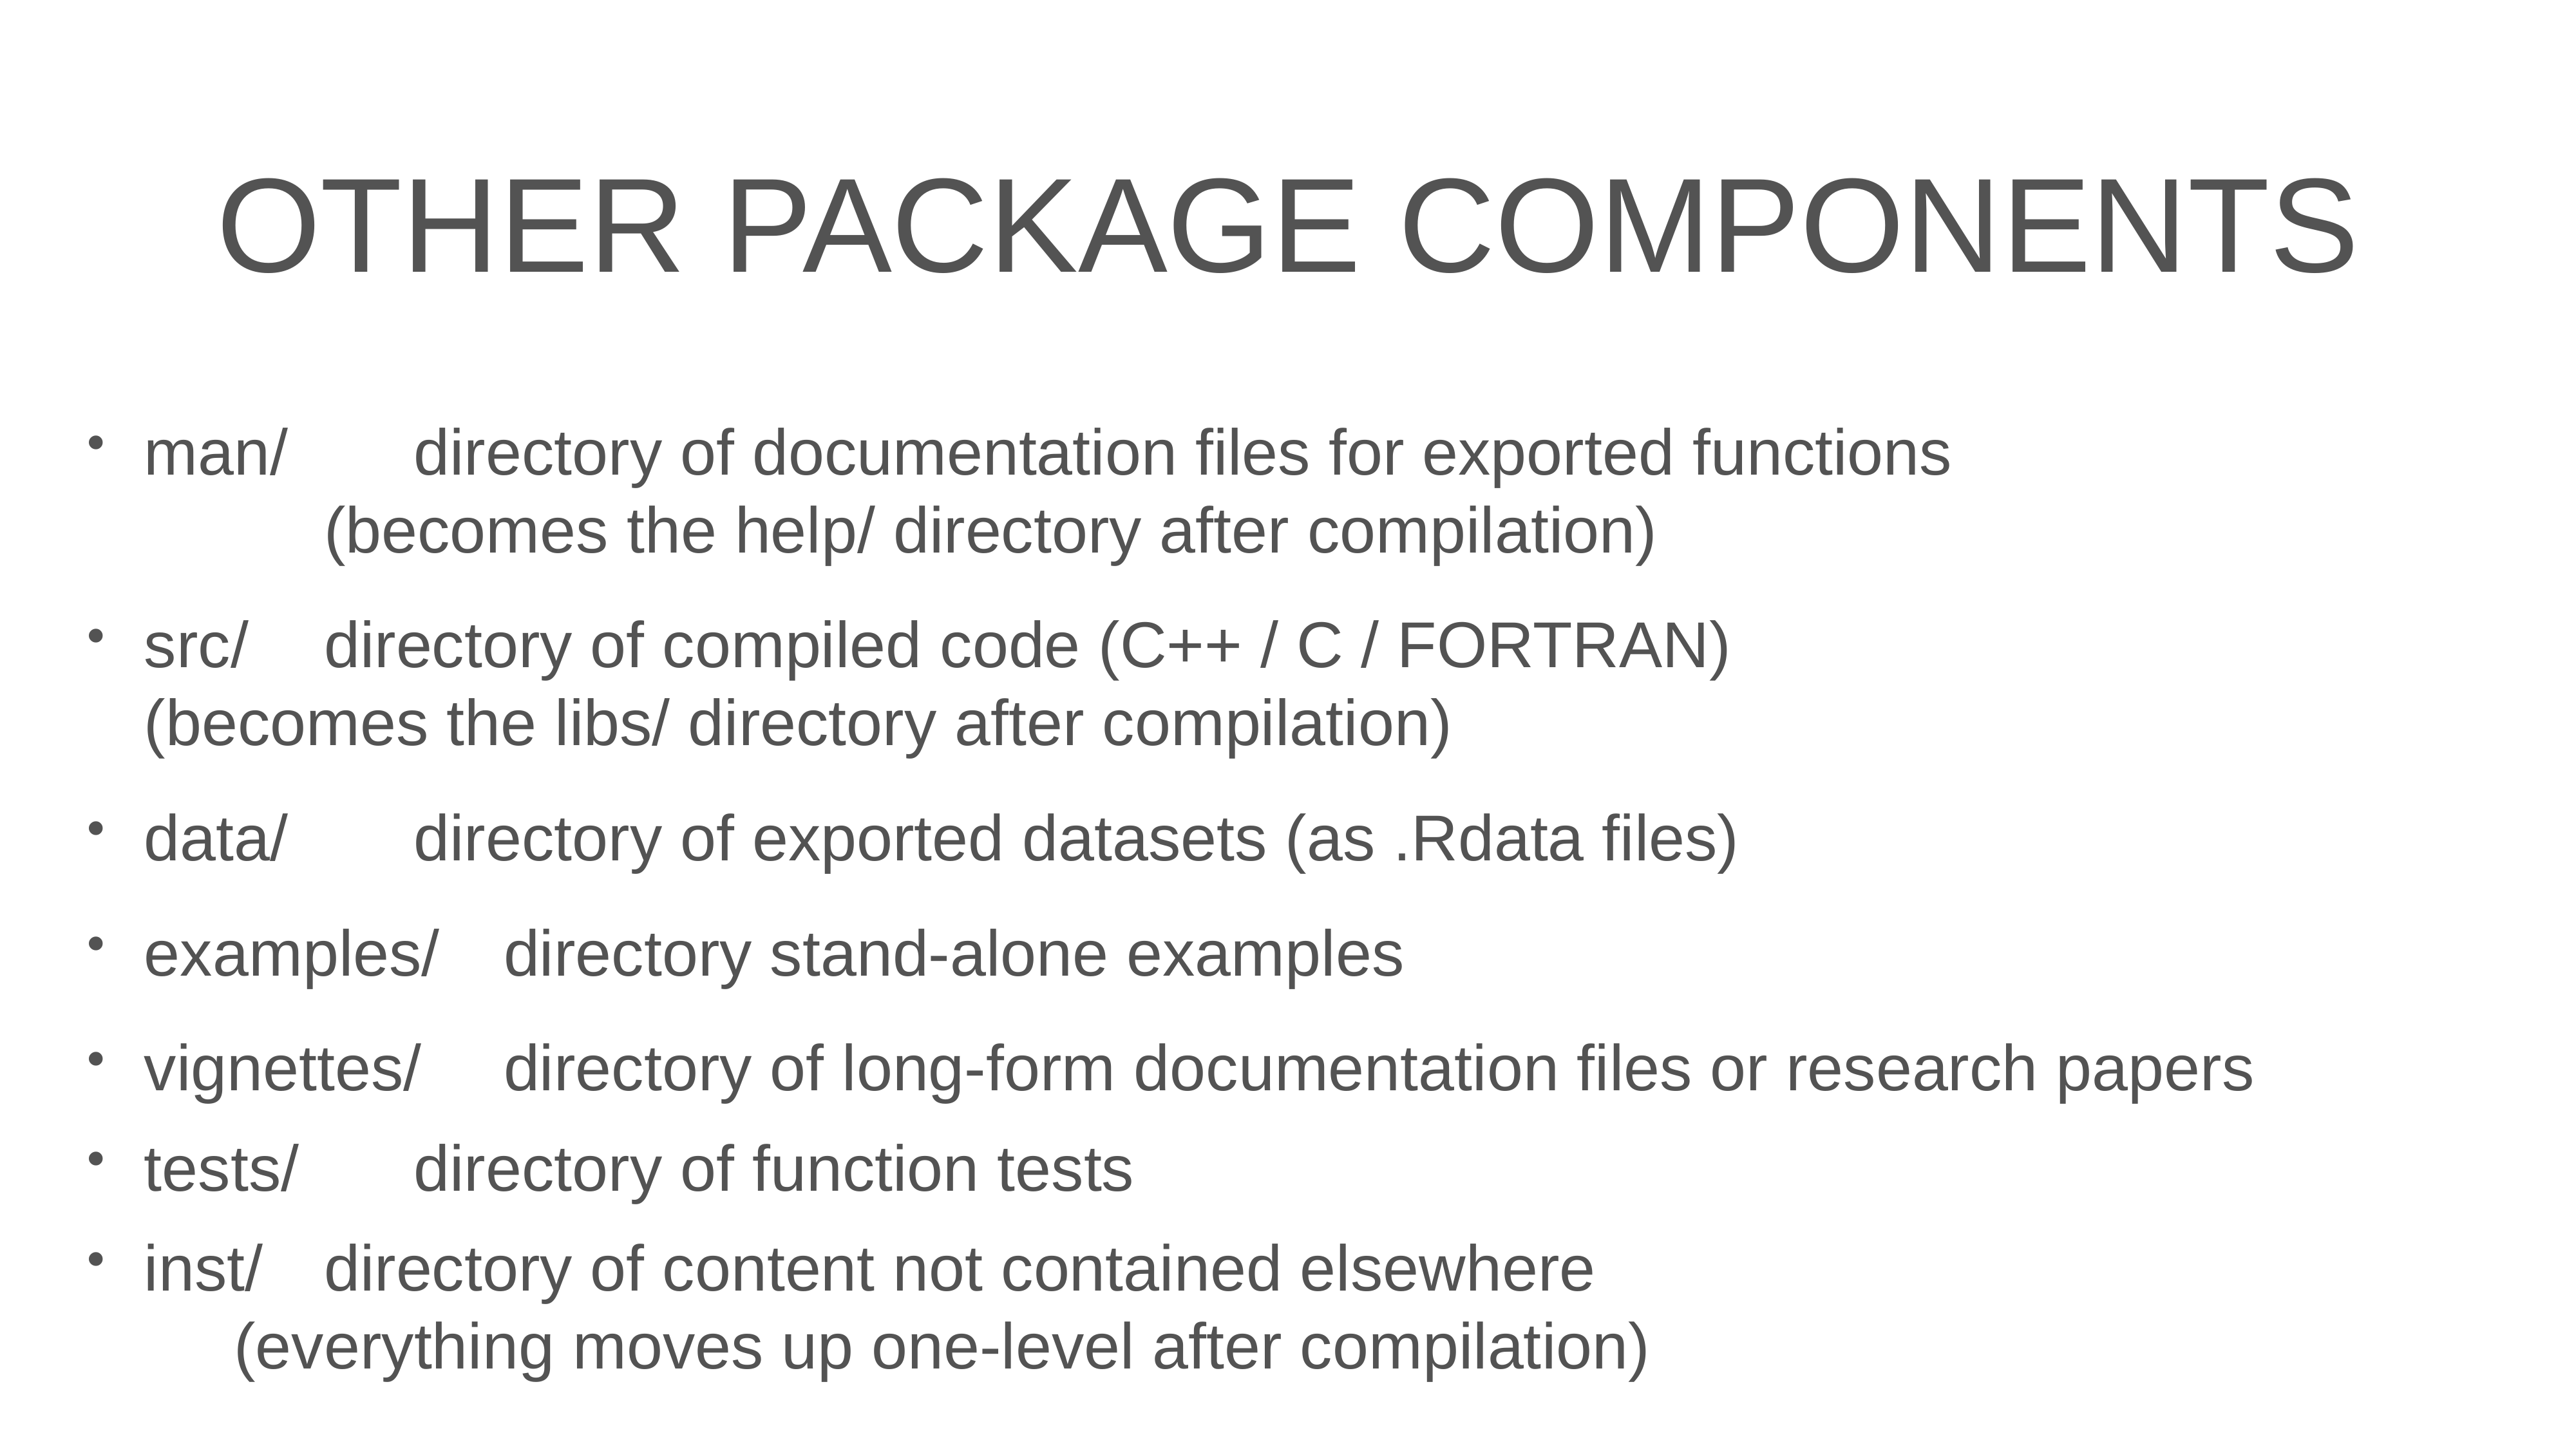

# Other package components
man/  			directory of documentation files for exported functions                                       					(becomes the help/ directory after compilation)
src/    			directory of compiled code (C++ / C / FORTRAN)                             					(becomes the libs/ directory after compilation)
data/  			directory of exported datasets (as .Rdata files)
examples/ 	directory stand-alone examples
vignettes/ 		directory of long-form documentation files or research papers
tests/		 	directory of function tests
inst/ 			directory of content not contained elsewhere                                                     					(everything moves up one-level after compilation)